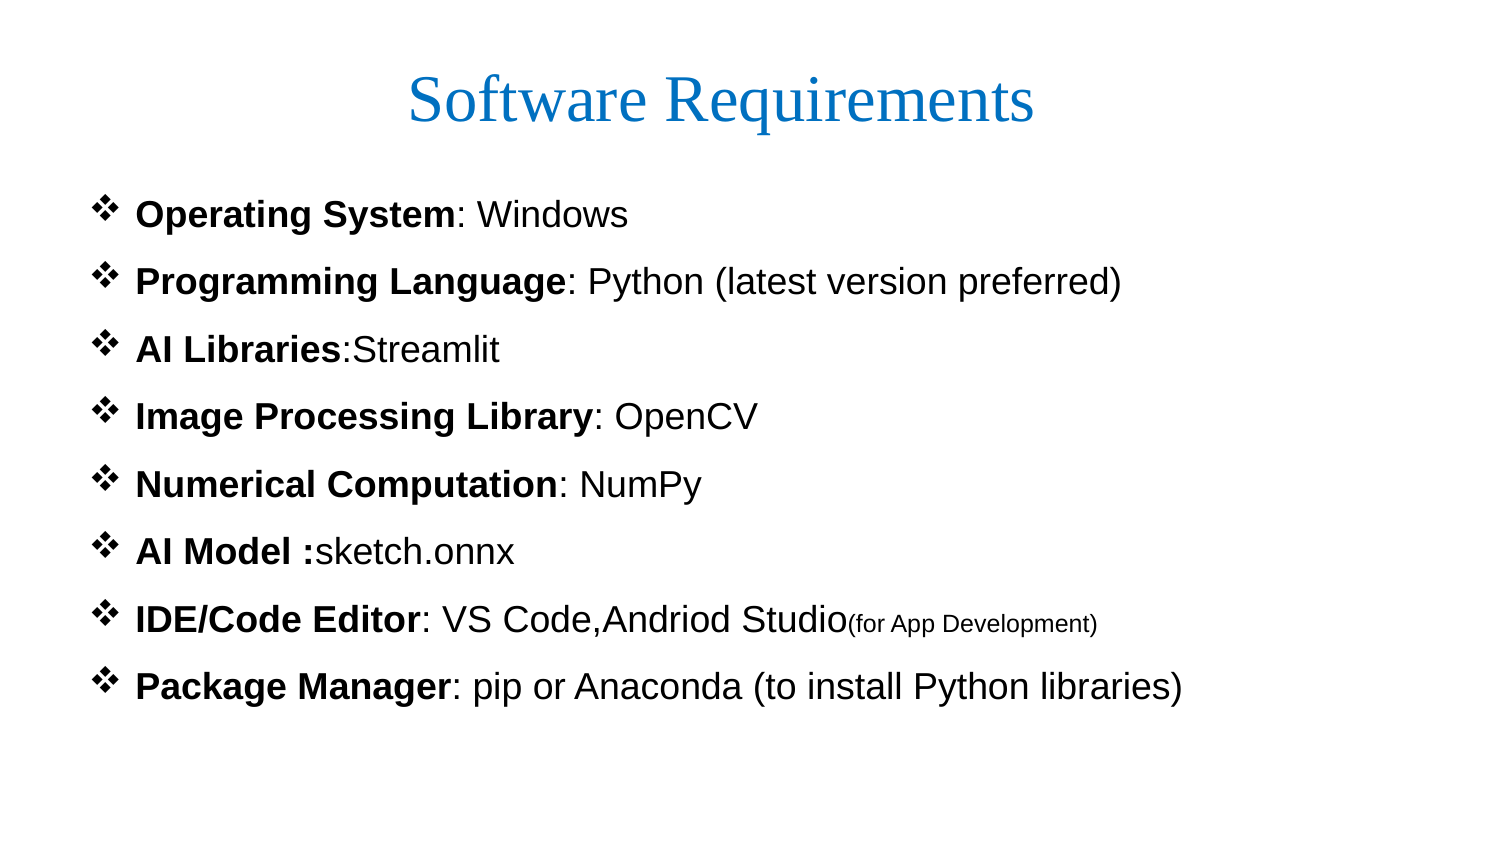

Software Requirements
Operating System: Windows
Programming Language: Python (latest version preferred)
AI Libraries:Streamlit
Image Processing Library: OpenCV
Numerical Computation: NumPy
AI Model :sketch.onnx
IDE/Code Editor: VS Code,Andriod Studio(for App Development)
Package Manager: pip or Anaconda (to install Python libraries)